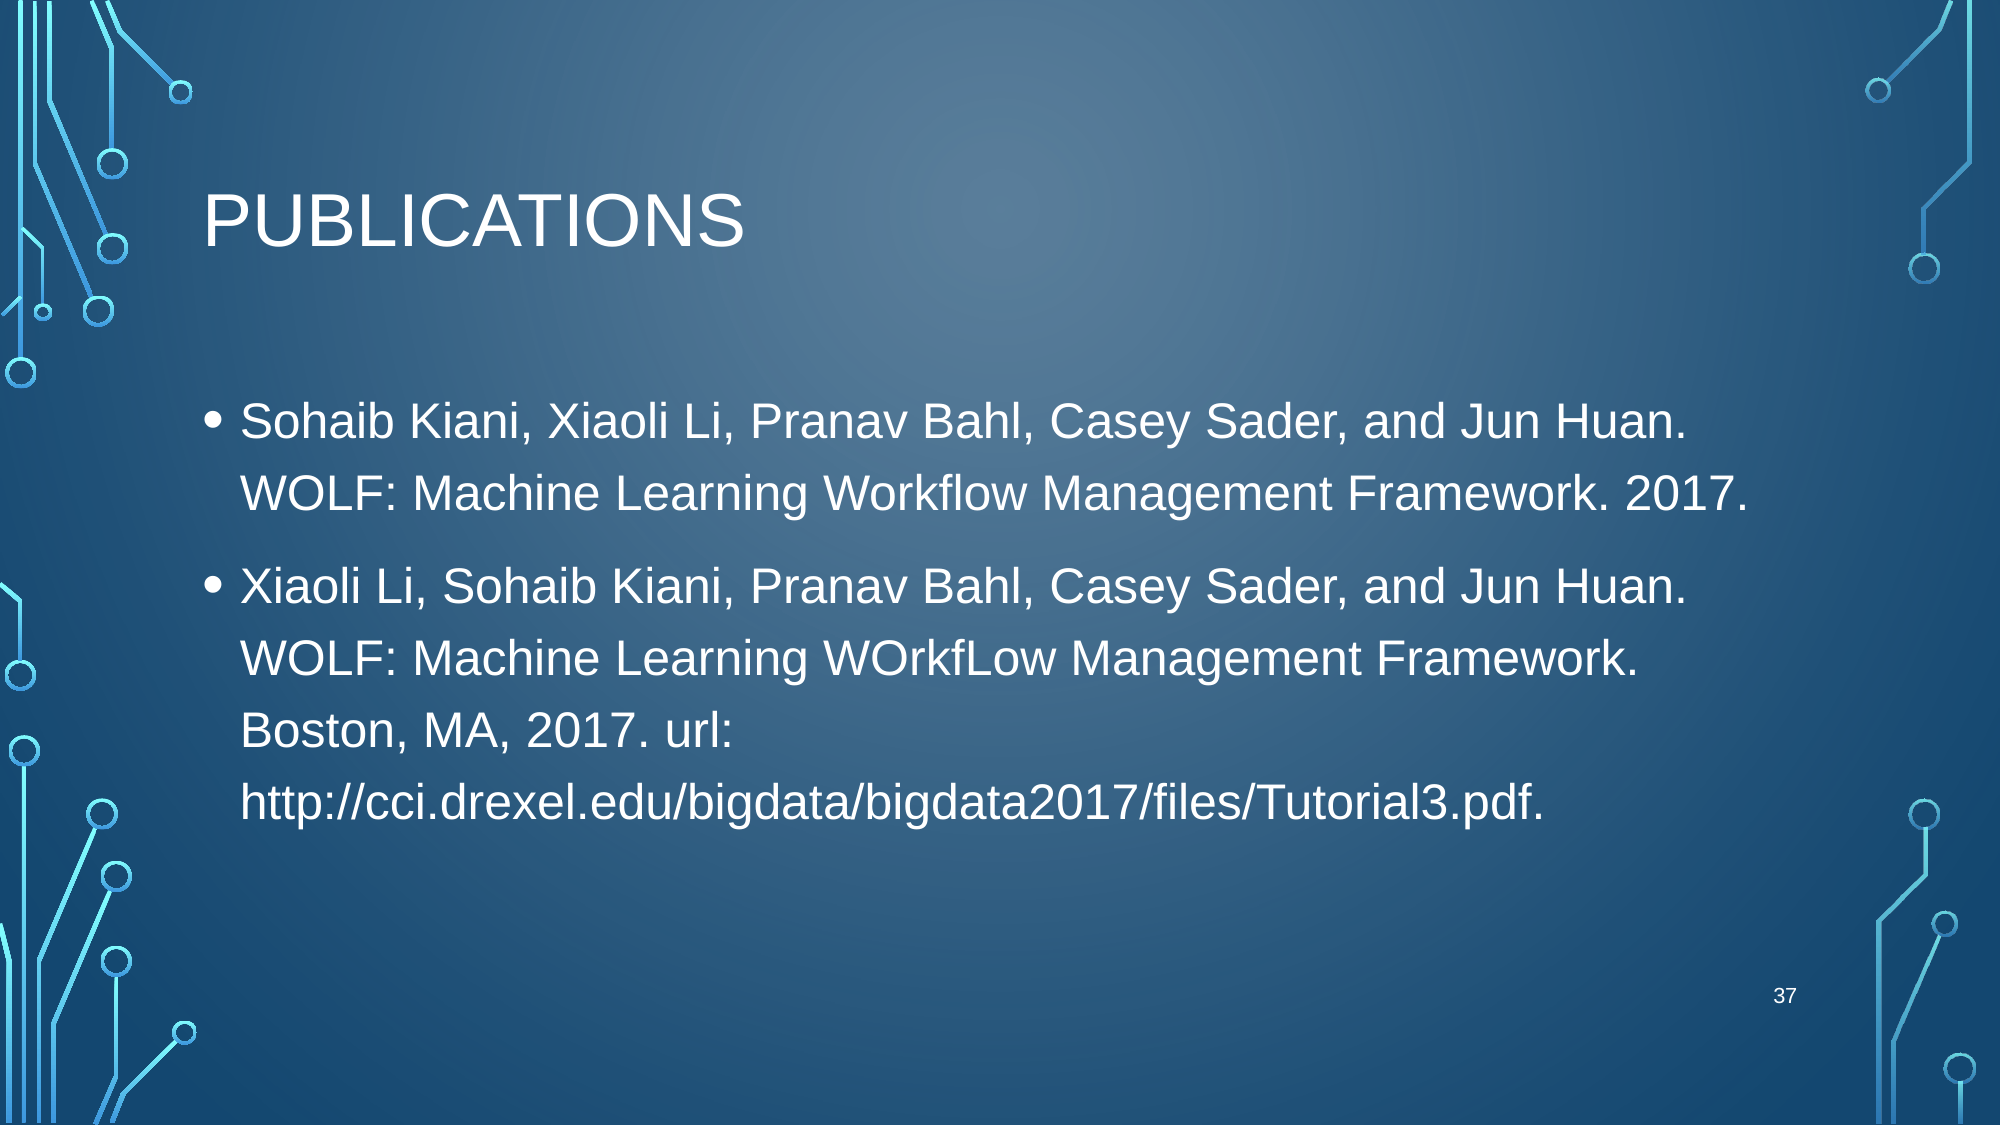

# Publications
Sohaib Kiani, Xiaoli Li, Pranav Bahl, Casey Sader, and Jun Huan. WOLF: Machine Learning Workflow Management Framework. 2017.
Xiaoli Li, Sohaib Kiani, Pranav Bahl, Casey Sader, and Jun Huan. WOLF: Machine Learning WOrkfLow Management Framework. Boston, MA, 2017. url: http://cci.drexel.edu/bigdata/bigdata2017/files/Tutorial3.pdf.
37